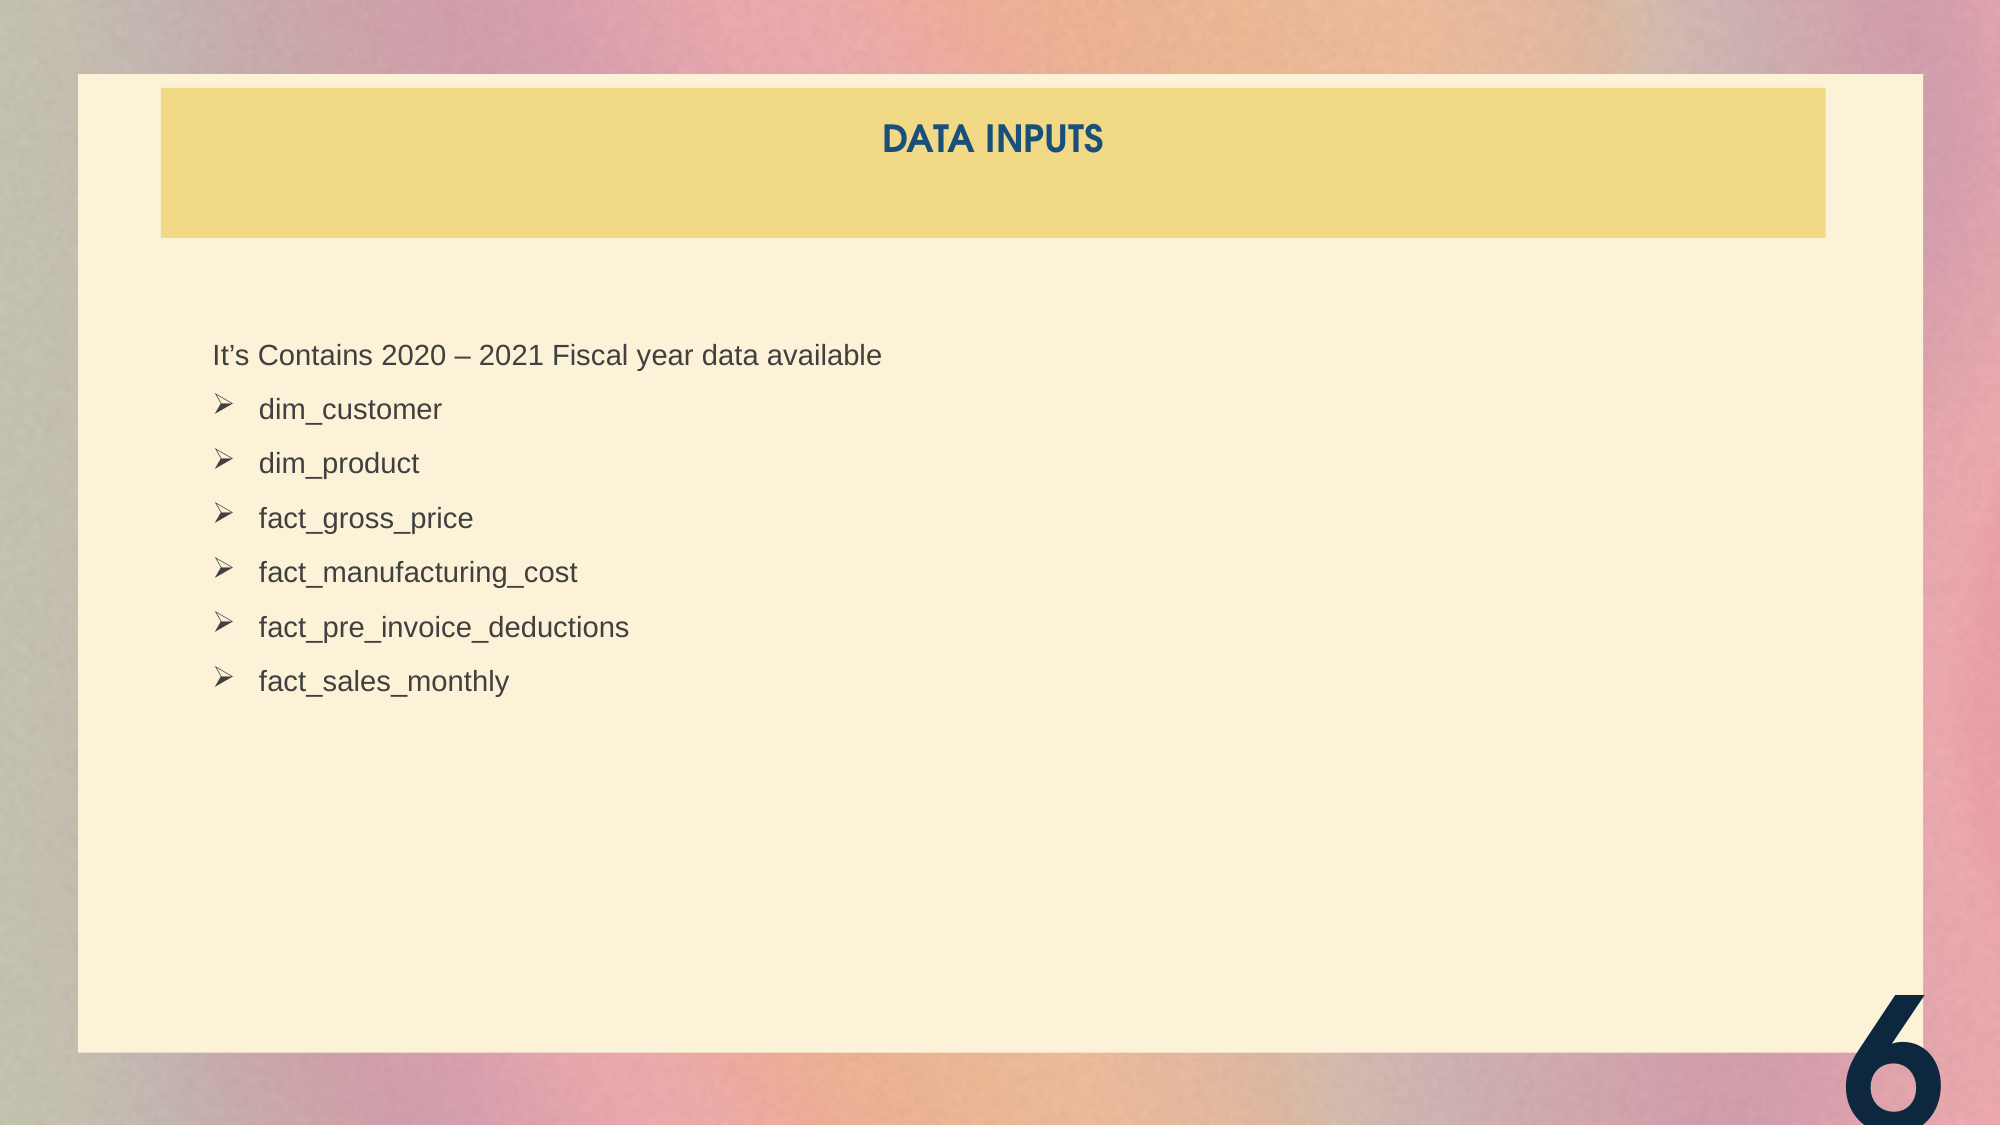

# data inputs
It’s Contains 2020 – 2021 Fiscal year data available
dim_customer
dim_product
fact_gross_price
fact_manufacturing_cost
fact_pre_invoice_deductions
fact_sales_monthly

6